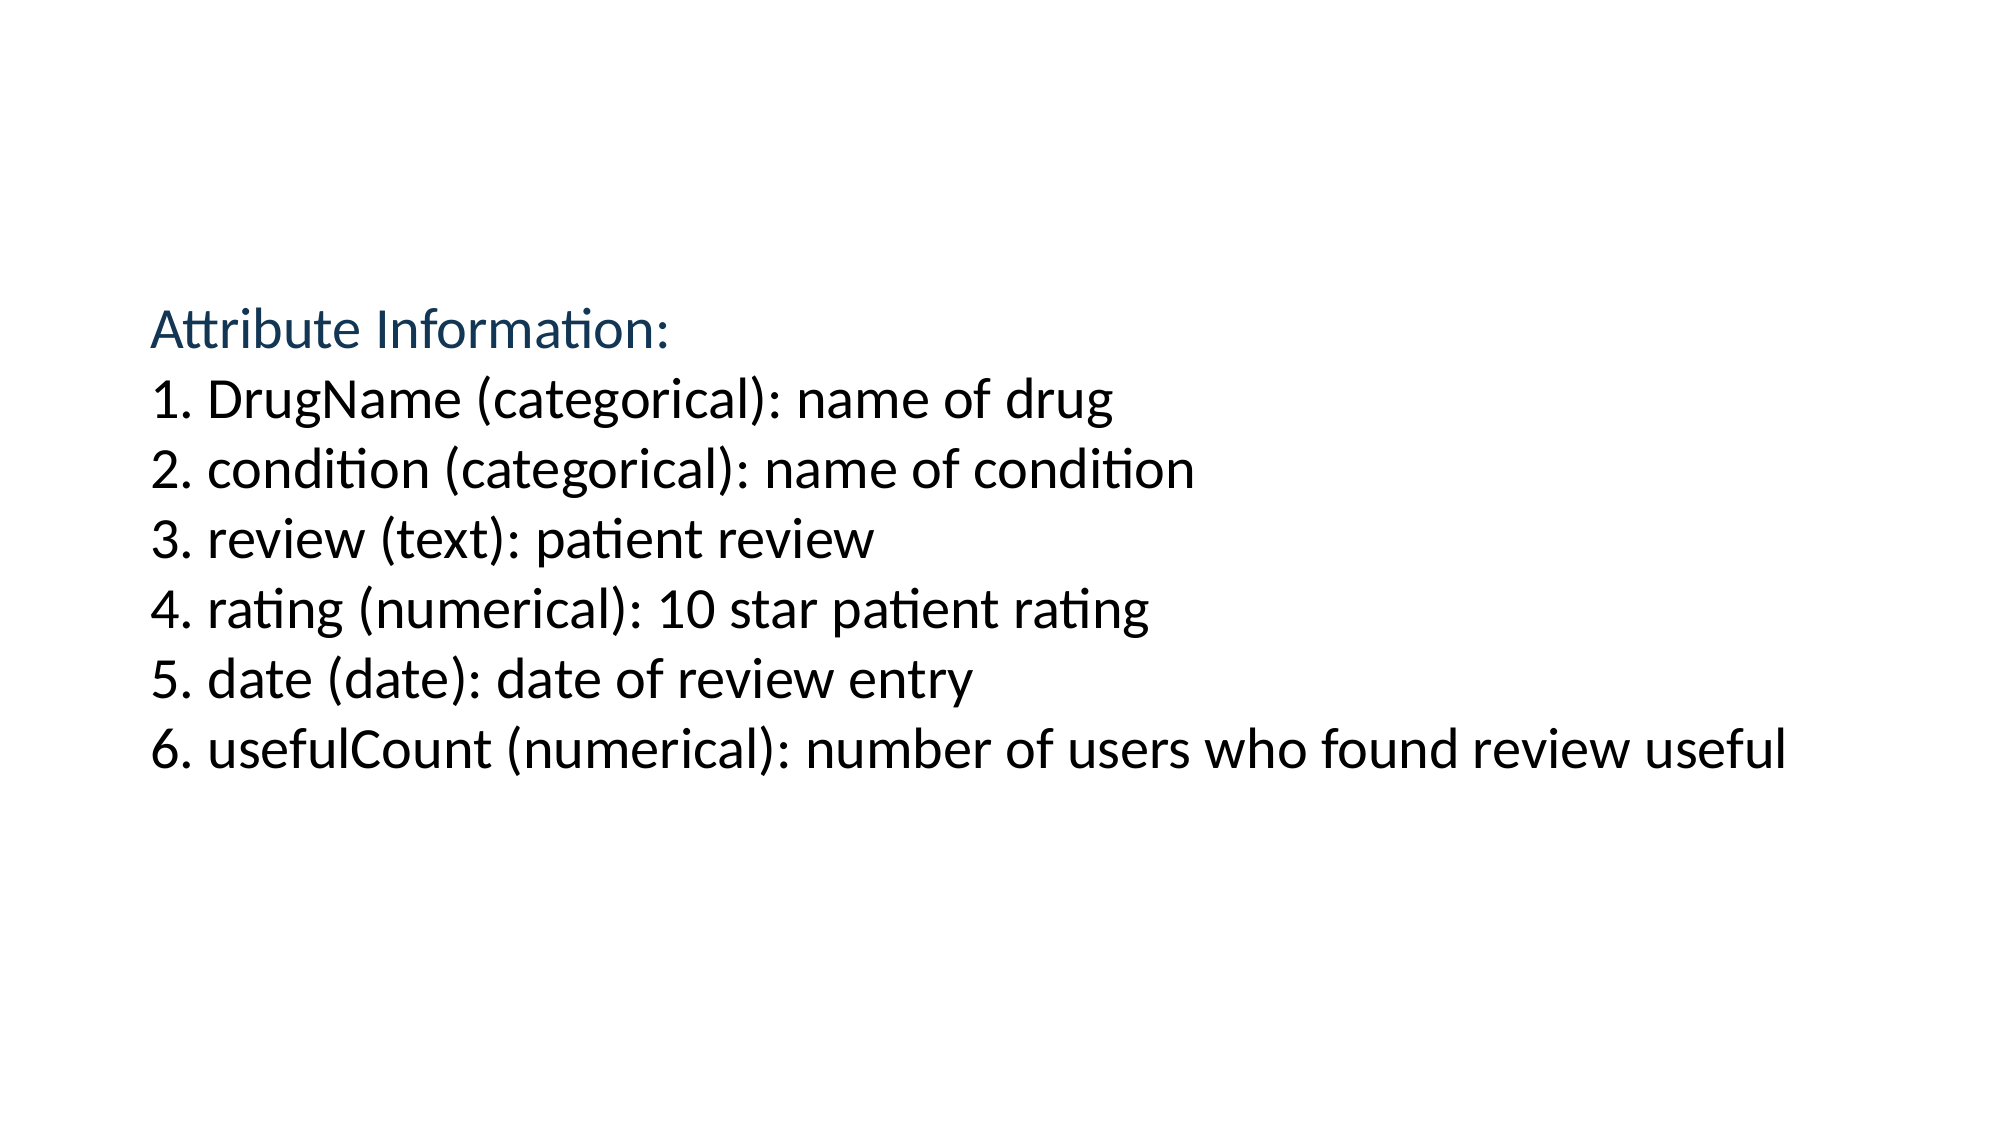

Attribute Information:
1. DrugName (categorical): name of drug
2. condition (categorical): name of condition
3. review (text): patient review
4. rating (numerical): 10 star patient rating
5. date (date): date of review entry
6. usefulCount (numerical): number of users who found review useful